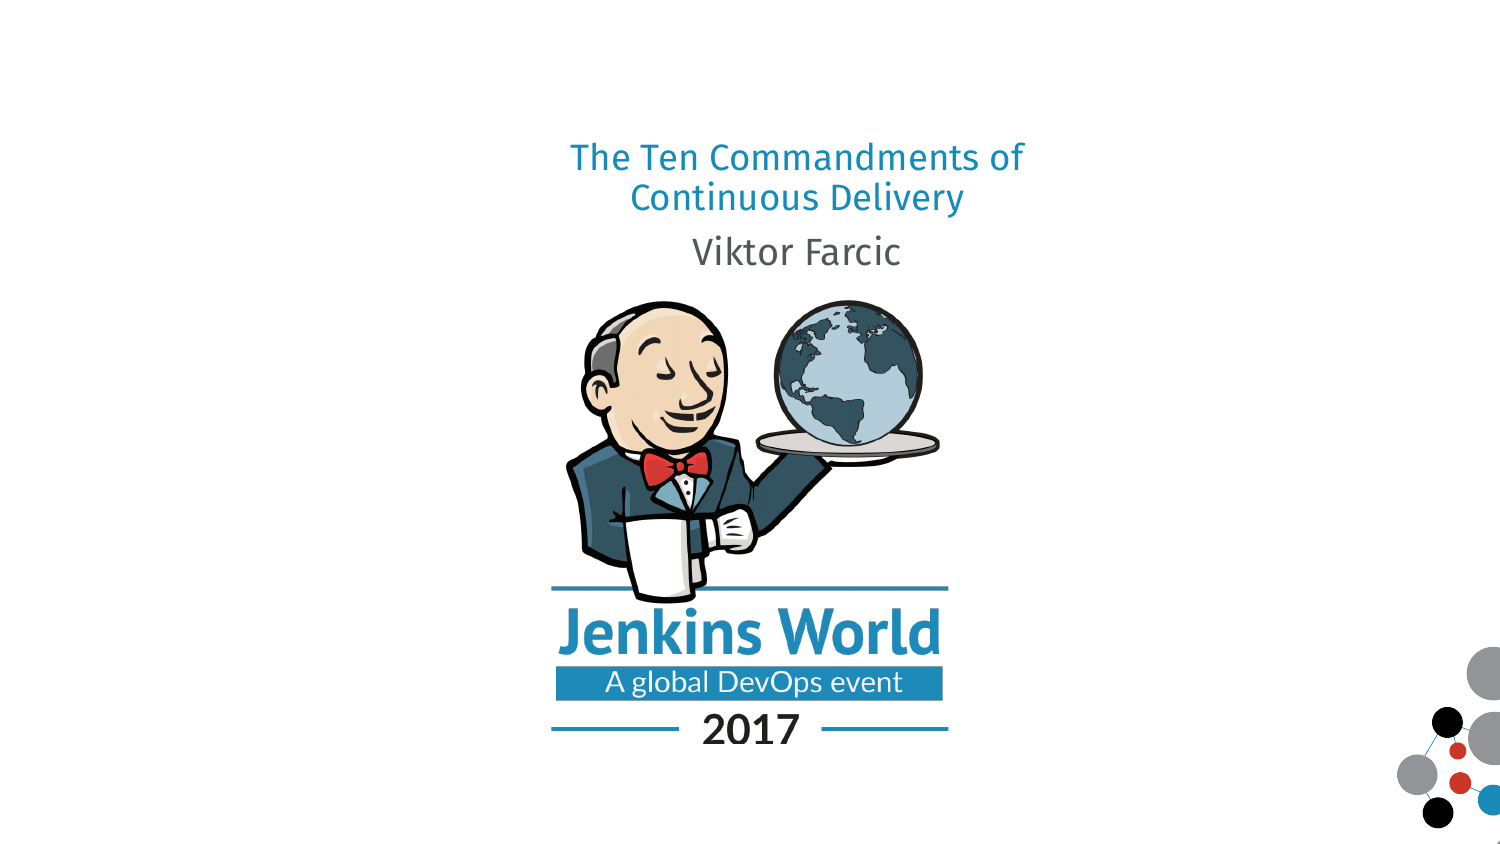

# The Ten Commandments of Continuous Delivery
Viktor Farcic
© 2016 CloudBees, Inc.  All Rights Reserved